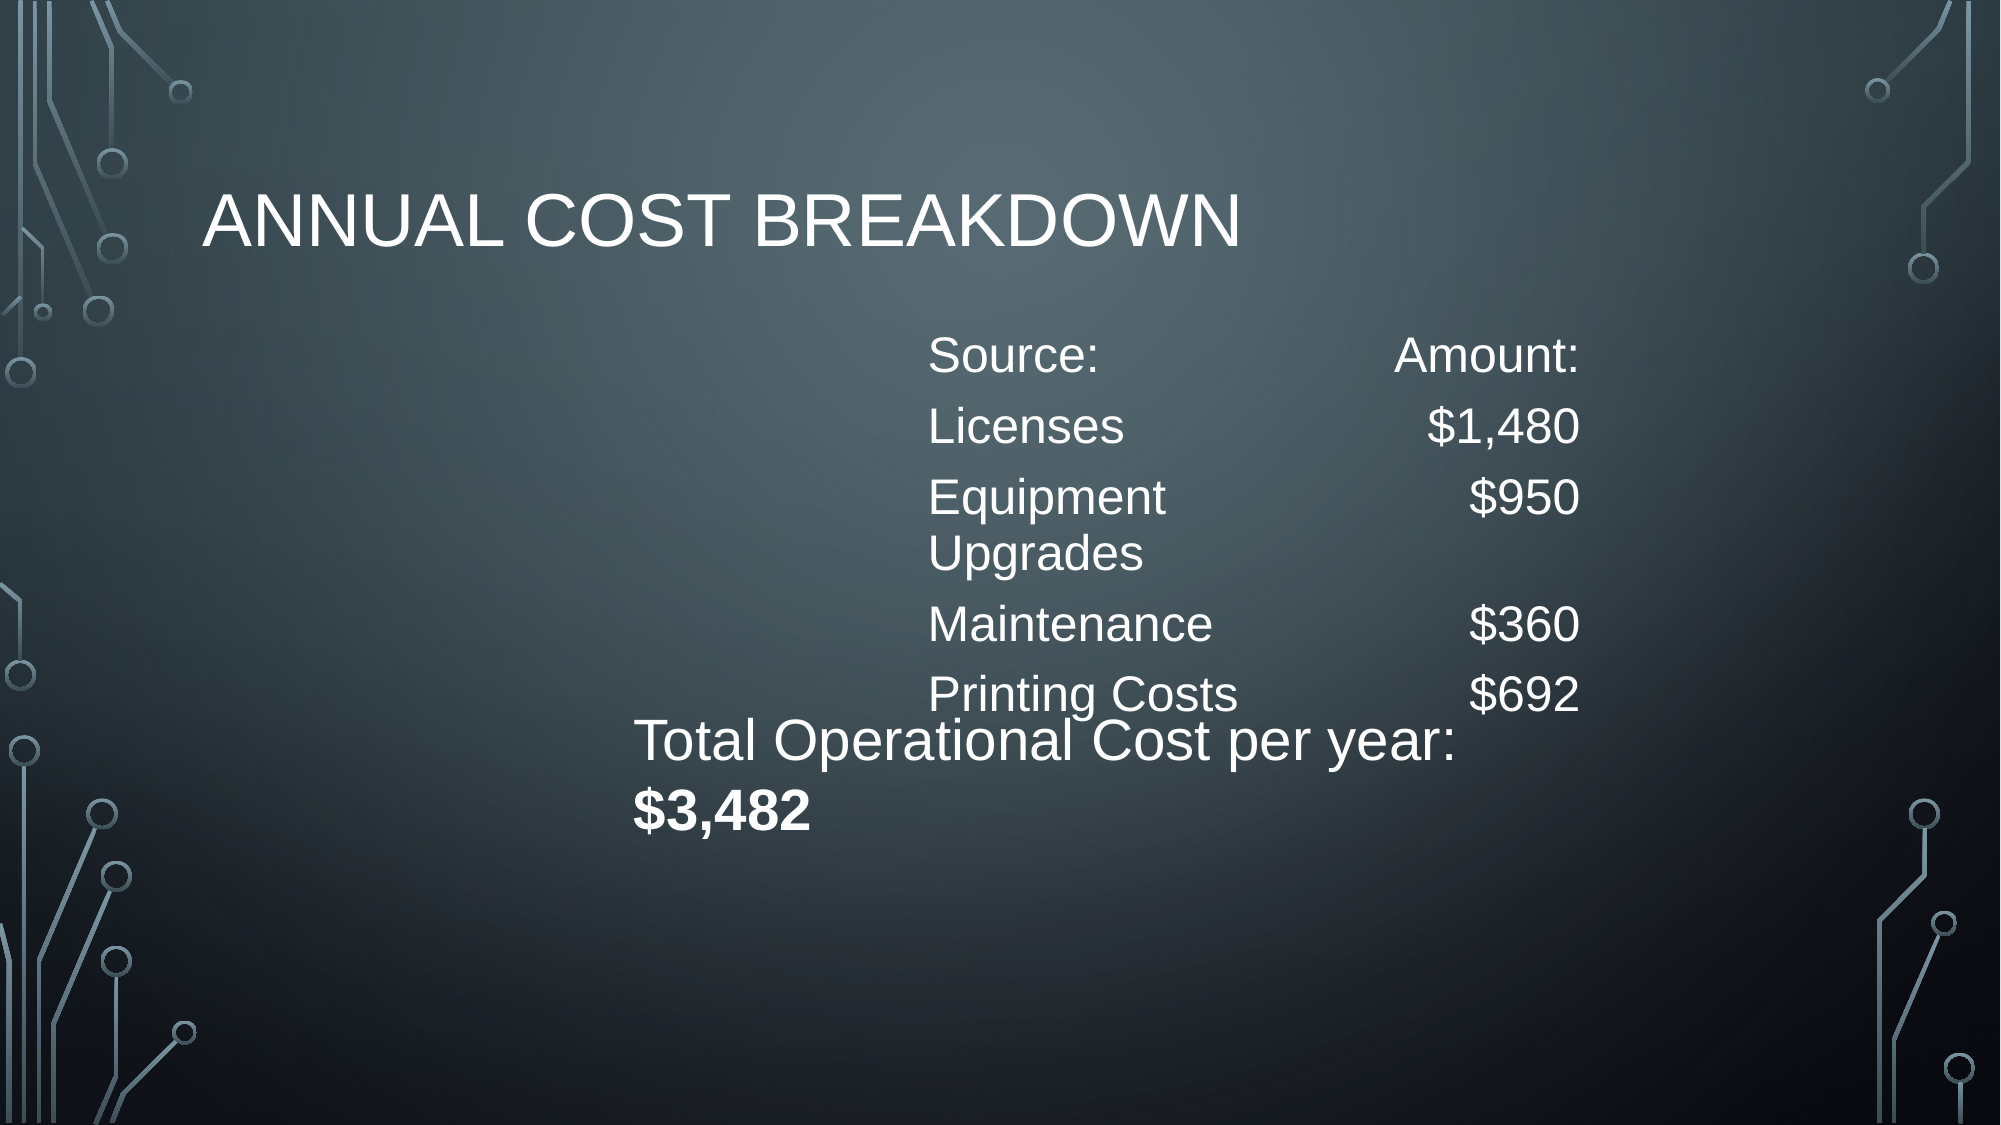

# Annual cost breakdown
| Source: | Amount: |
| --- | --- |
| Licenses | $1,480 |
| Equipment Upgrades | $950 |
| Maintenance | $360 |
| Printing Costs | $692 |
Total Operational Cost per year: $3,482